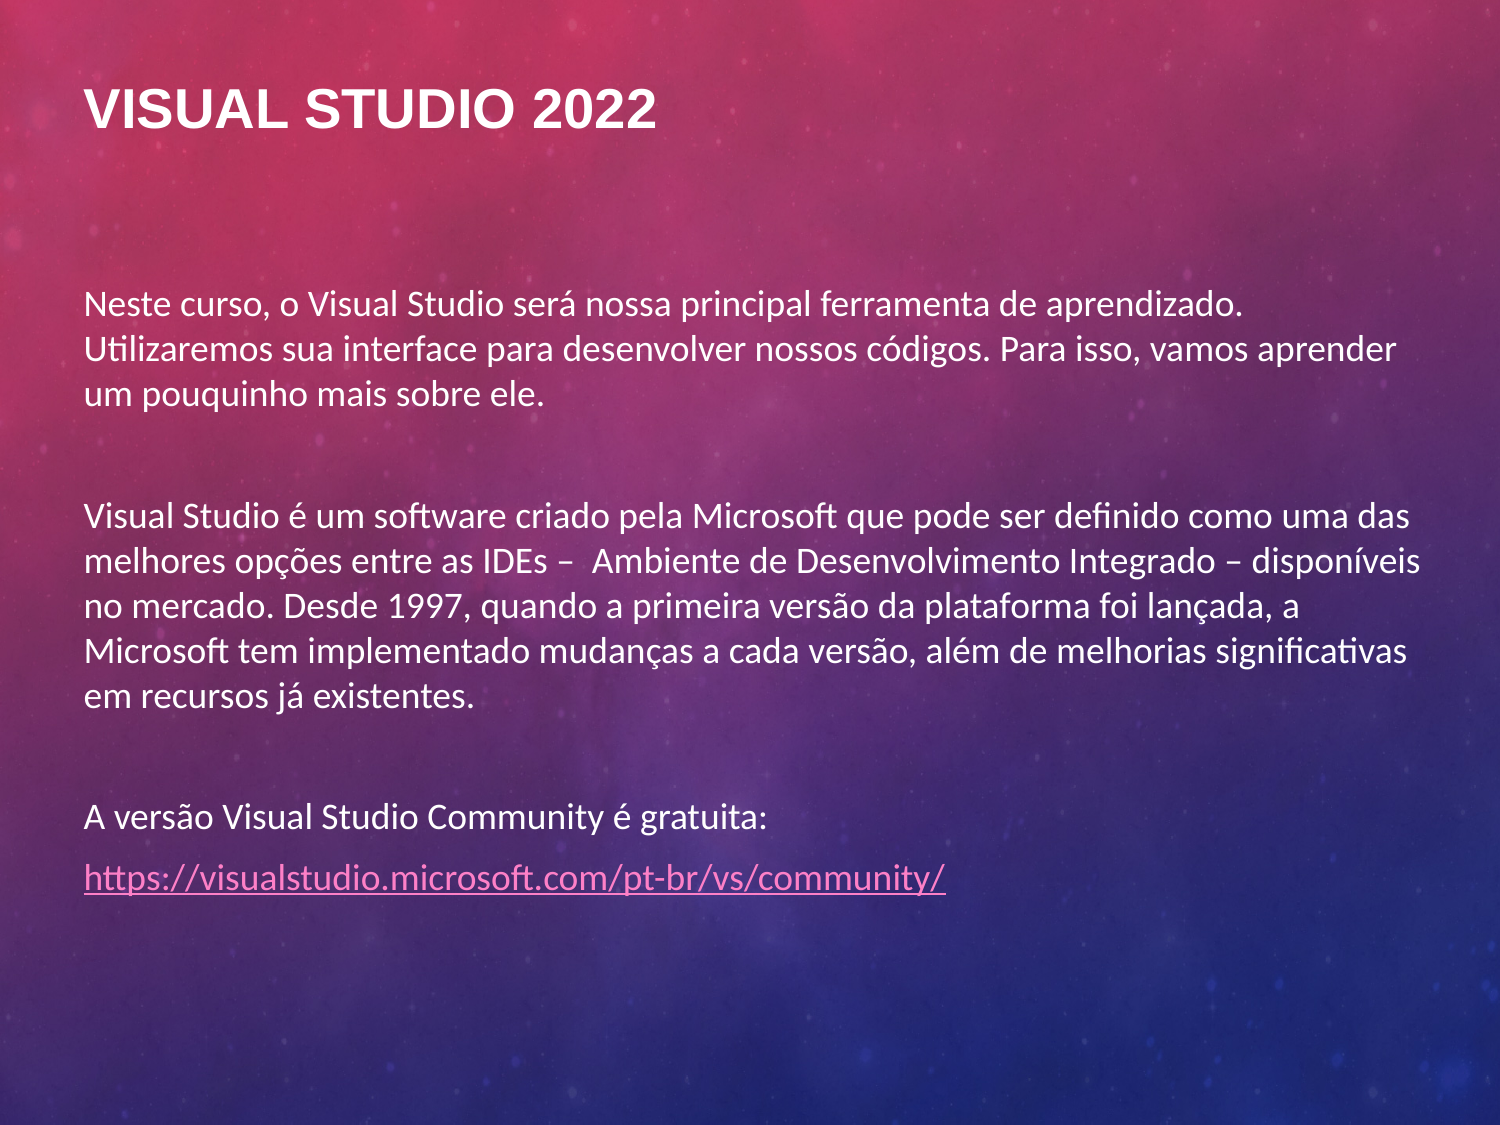

# Visual studio 2022

Neste curso, o Visual Studio será nossa principal ferramenta de aprendizado. Utilizaremos sua interface para desenvolver nossos códigos. Para isso, vamos aprender um pouquinho mais sobre ele.

Visual Studio é um software criado pela Microsoft que pode ser definido como uma das melhores opções entre as IDEs –  Ambiente de Desenvolvimento Integrado – disponíveis no mercado. Desde 1997, quando a primeira versão da plataforma foi lançada, a Microsoft tem implementado mudanças a cada versão, além de melhorias significativas em recursos já existentes.

A versão Visual Studio Community é gratuita:
https://visualstudio.microsoft.com/pt-br/vs/community/